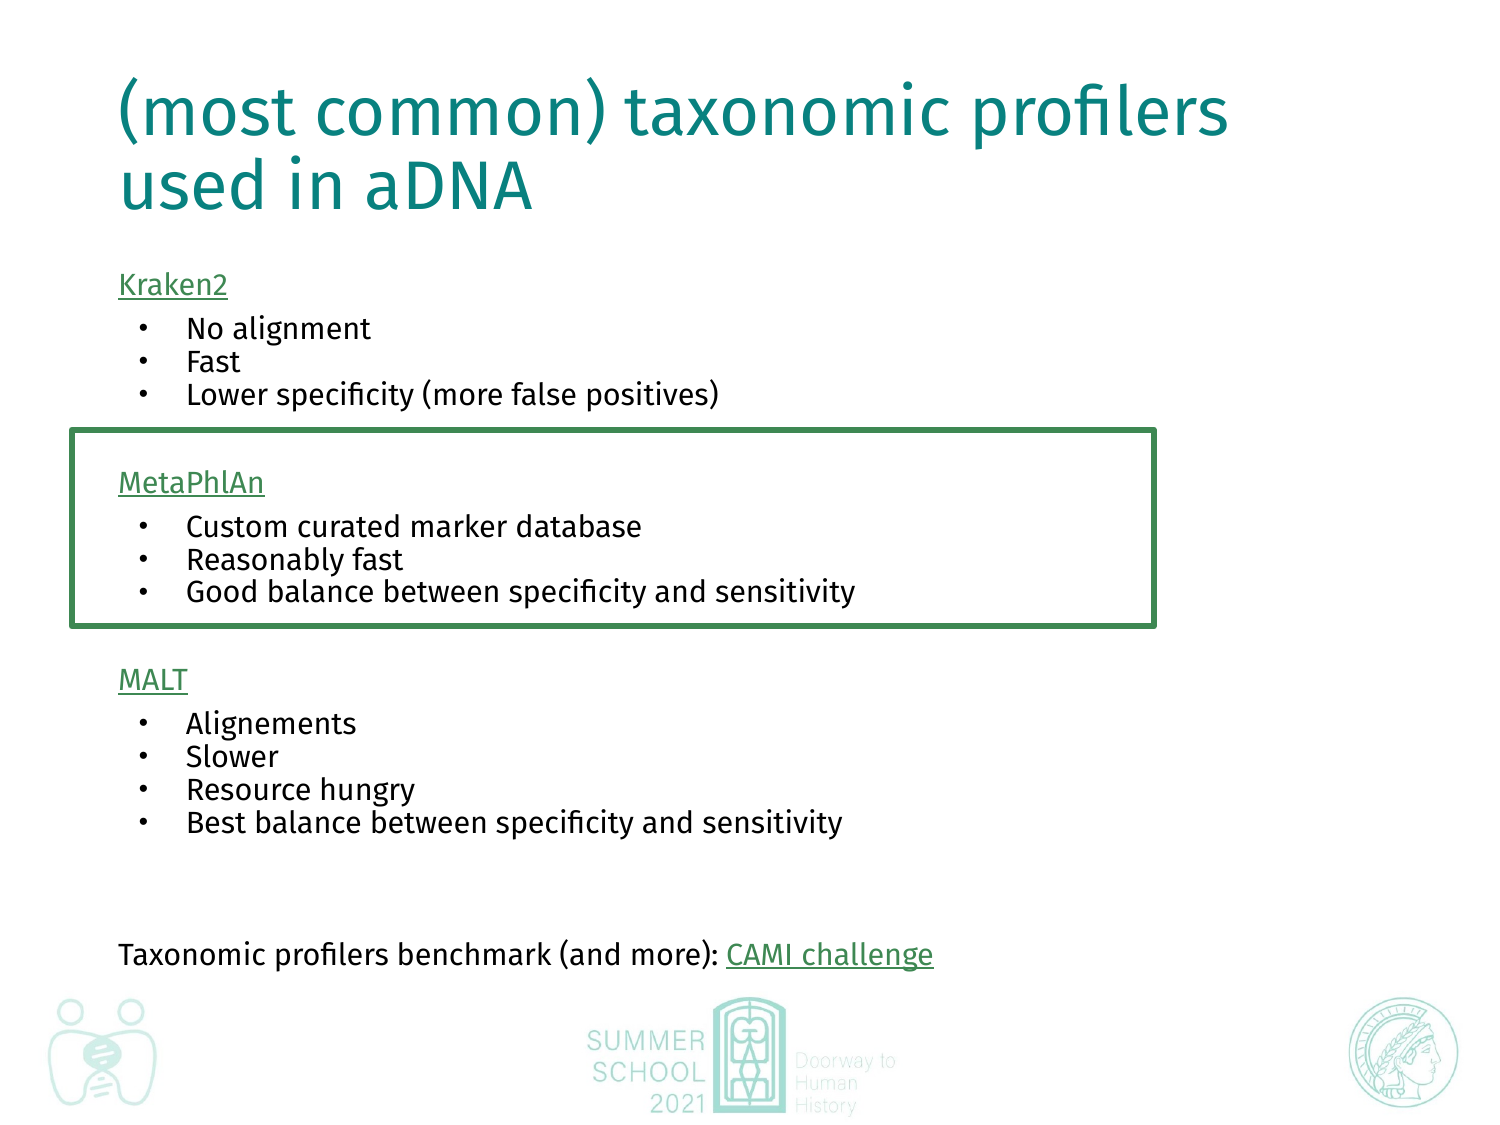

# (most common) taxonomic profilers used in aDNA
Kraken2
No alignment
Fast
Lower specificity (more false positives)

MetaPhlAn
Custom curated marker database
Reasonably fast
Good balance between specificity and sensitivity

MALT
Alignements
Slower
Resource hungry
Best balance between specificity and sensitivity

Taxonomic profilers benchmark (and more): CAMI challenge